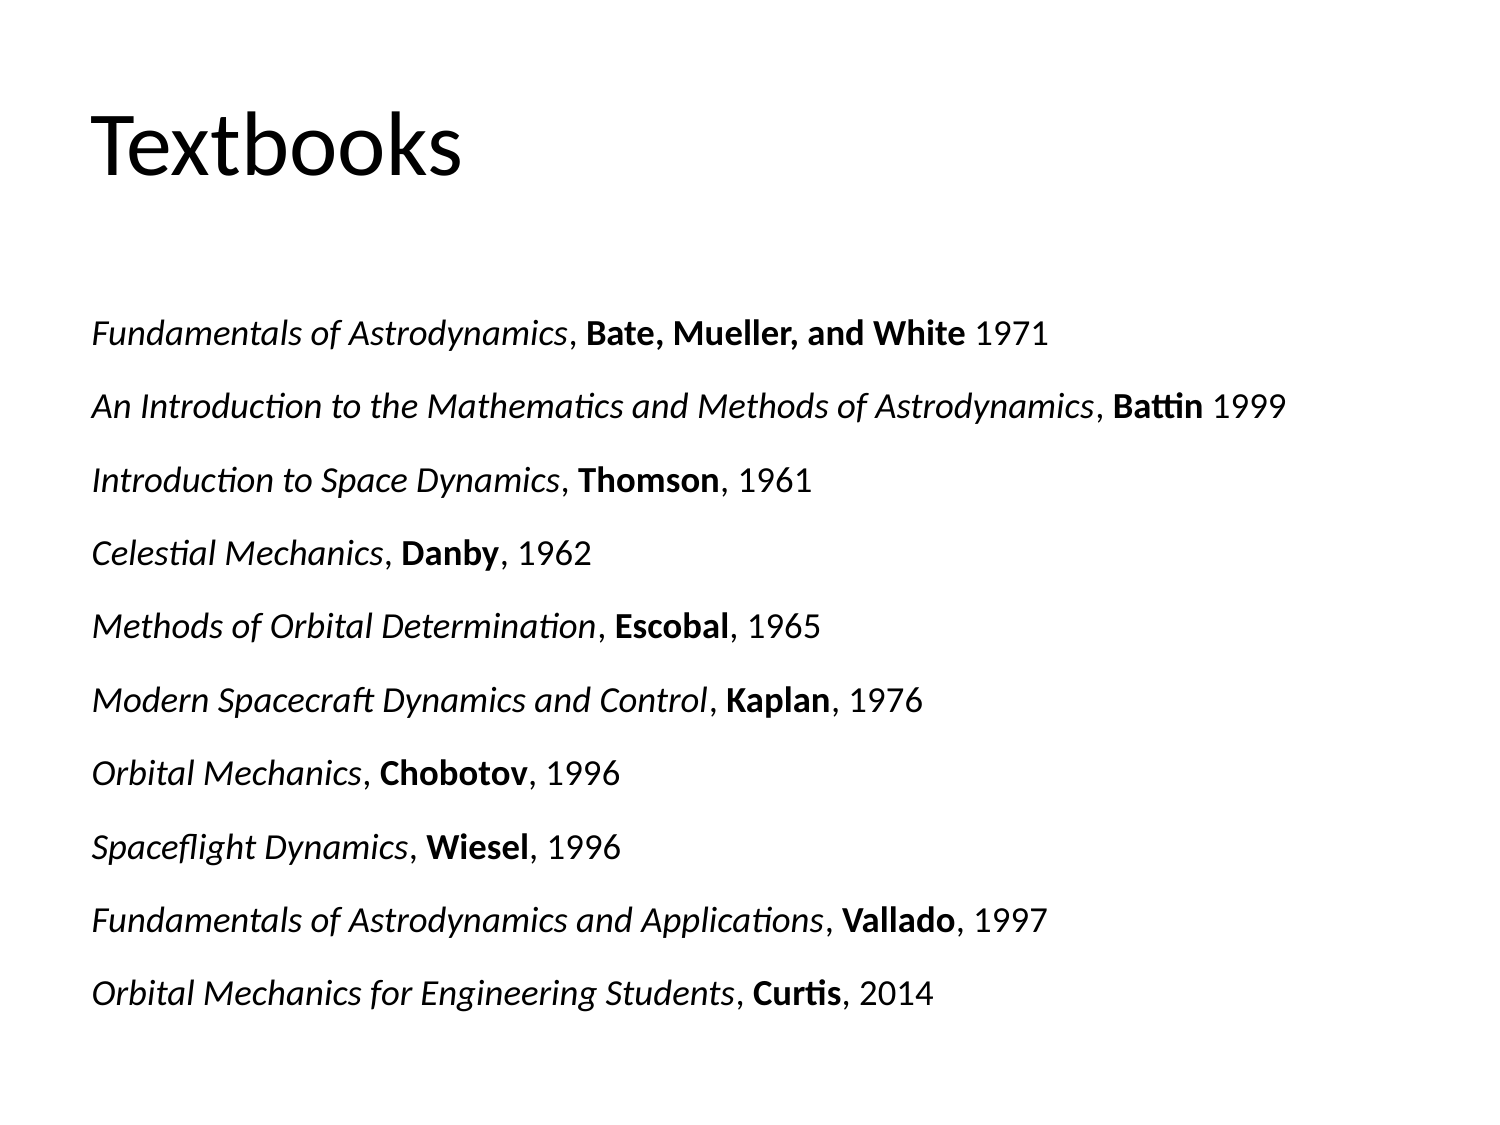

# Textbooks
Fundamentals of Astrodynamics, Bate, Mueller, and White 1971
An Introduction to the Mathematics and Methods of Astrodynamics, Battin 1999
Introduction to Space Dynamics, Thomson, 1961
Celestial Mechanics, Danby, 1962
Methods of Orbital Determination, Escobal, 1965
Modern Spacecraft Dynamics and Control, Kaplan, 1976
Orbital Mechanics, Chobotov, 1996
Spaceflight Dynamics, Wiesel, 1996
Fundamentals of Astrodynamics and Applications, Vallado, 1997
Orbital Mechanics for Engineering Students, Curtis, 2014